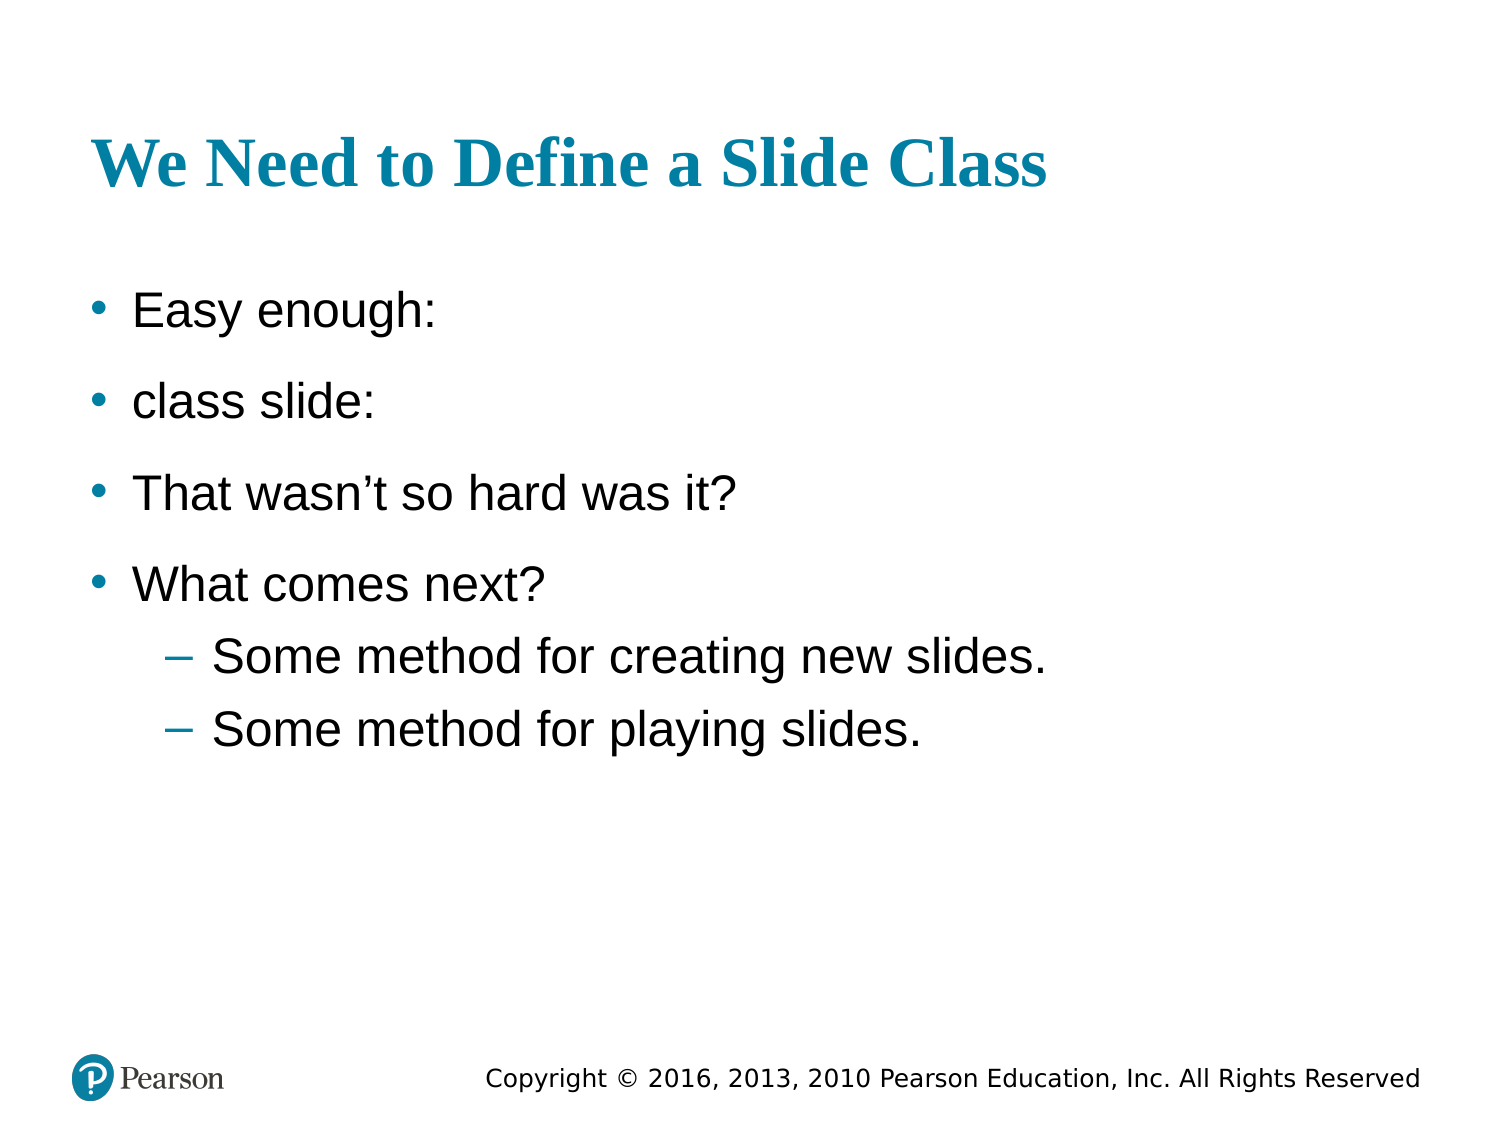

# We Need to Define a Slide Class
Easy enough:
class slide:
That wasn’t so hard was it?
What comes next?
Some method for creating new slides.
Some method for playing slides.